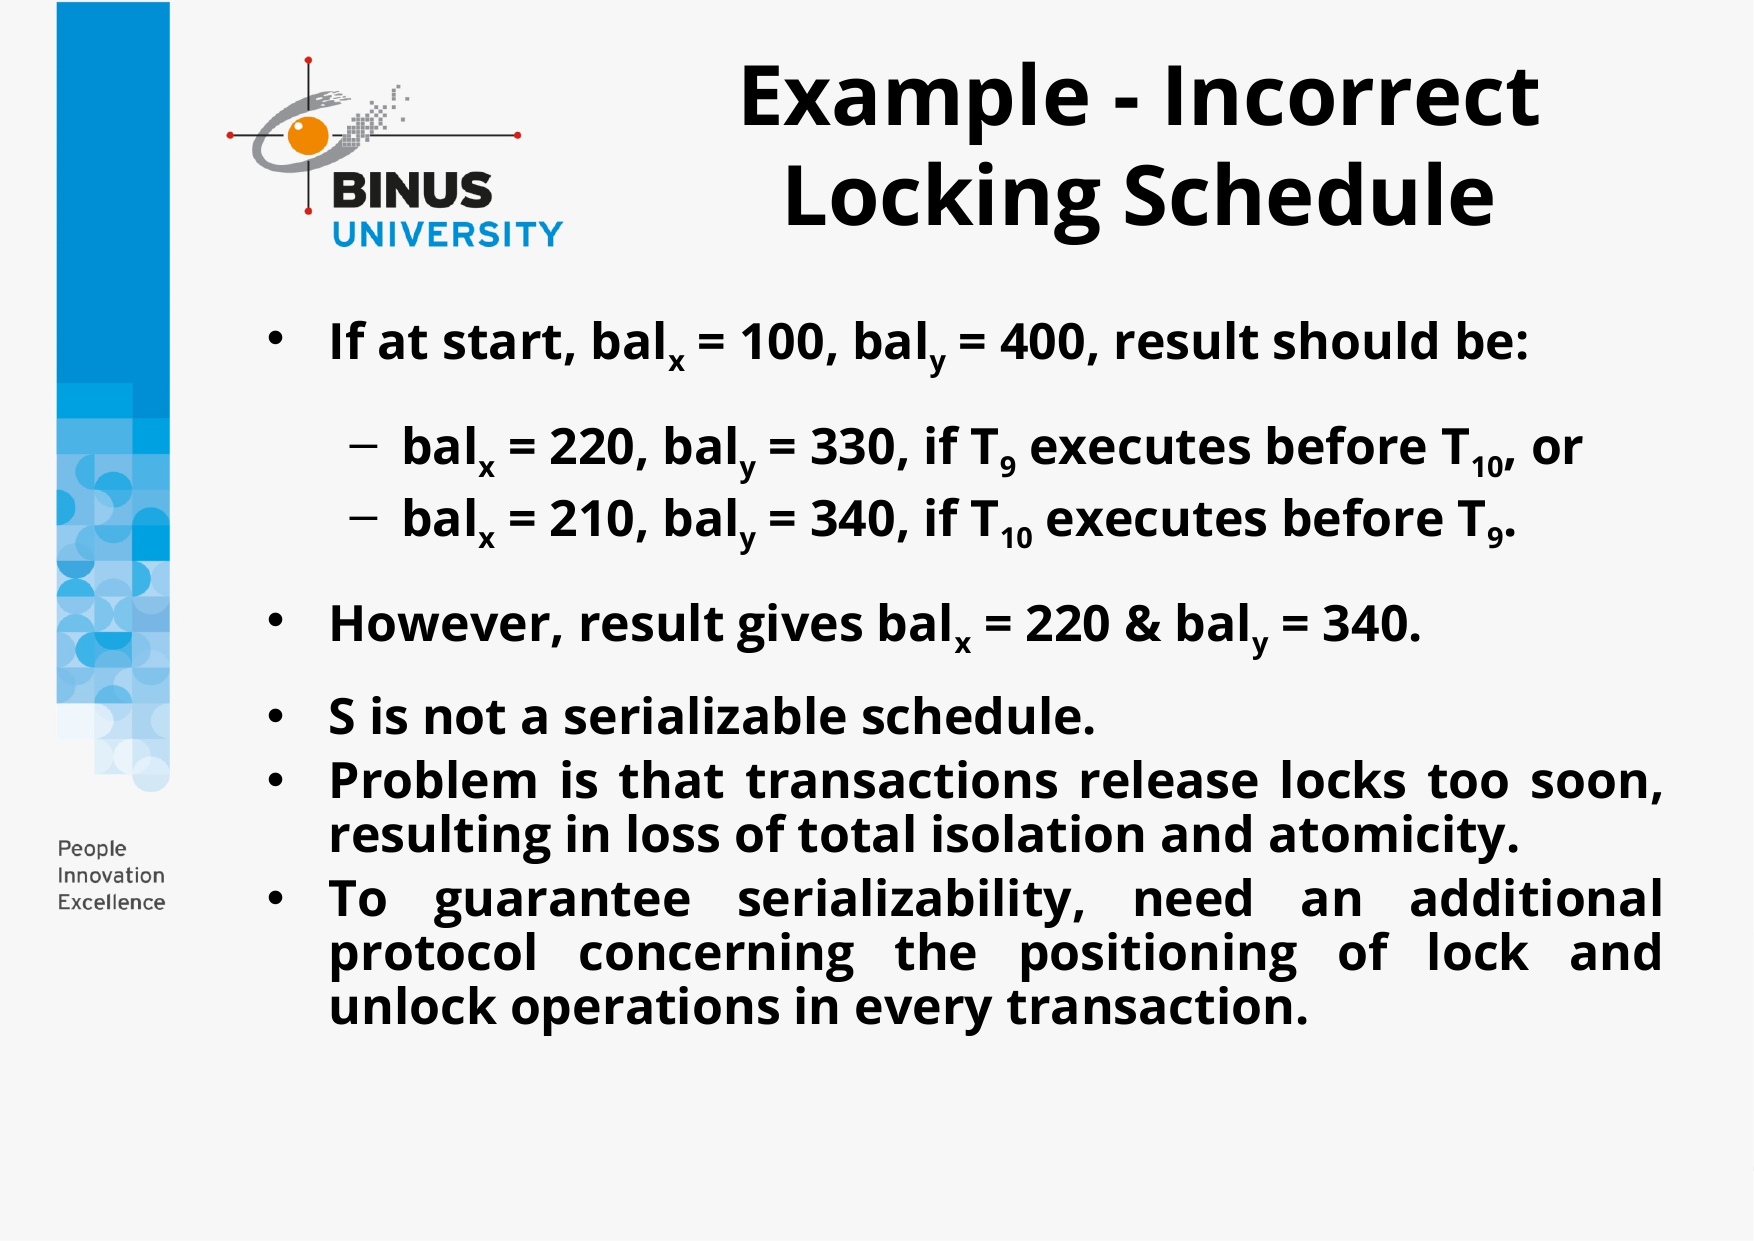

# Example - Incorrect Locking Schedule
If at start, balx = 100, baly = 400, result should be:

balx = 220, baly = 330, if T9 executes before T10, or
balx = 210, baly = 340, if T10 executes before T9.

However, result gives balx = 220 & baly = 340.

S is not a serializable schedule.
Problem is that transactions release locks too soon, resulting in loss of total isolation and atomicity.
To guarantee serializability, need an additional protocol concerning the positioning of lock and unlock operations in every transaction.